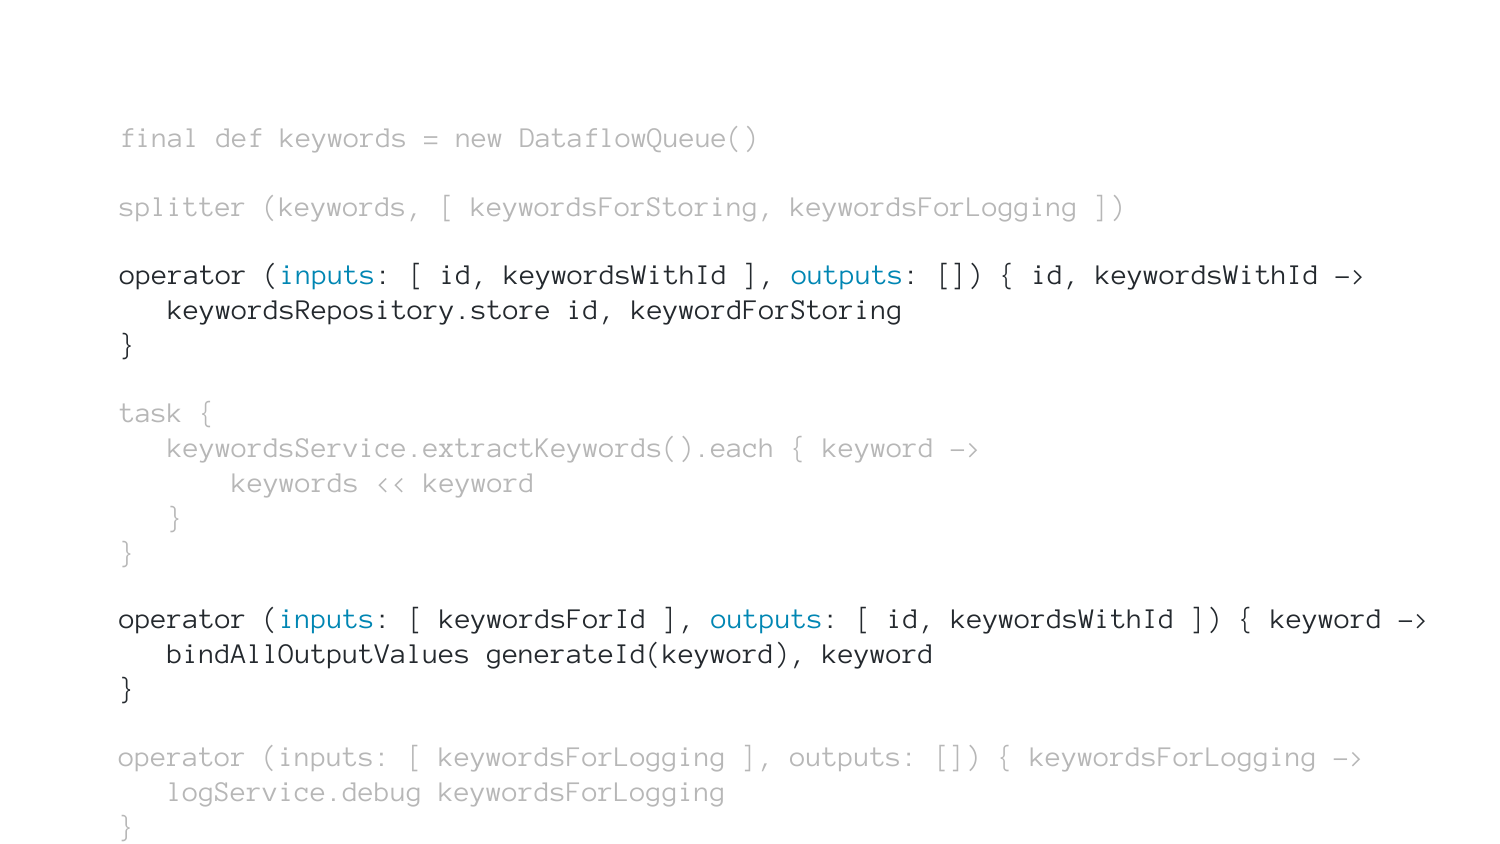

final def keywords = new DataflowQueue()
splitter (keywords, [ keywordsForStoring, keywordsForLogging ])
operator (inputs: [ id, keywordsWithId ], outputs: []) { id, keywordsWithId ->
   keywordsRepository.store id, keywordForStoring
}
task {
   keywordsService.extractKeywords().each { keyword ->
       keywords << keyword
   }
}
operator (inputs: [ keywordsForId ], outputs: [ id, keywordsWithId ]) { keyword ->
   bindAllOutputValues generateId(keyword), keyword
}
operator (inputs: [ keywordsForLogging ], outputs: []) { keywordsForLogging ->
   logService.debug keywordsForLogging
}

o